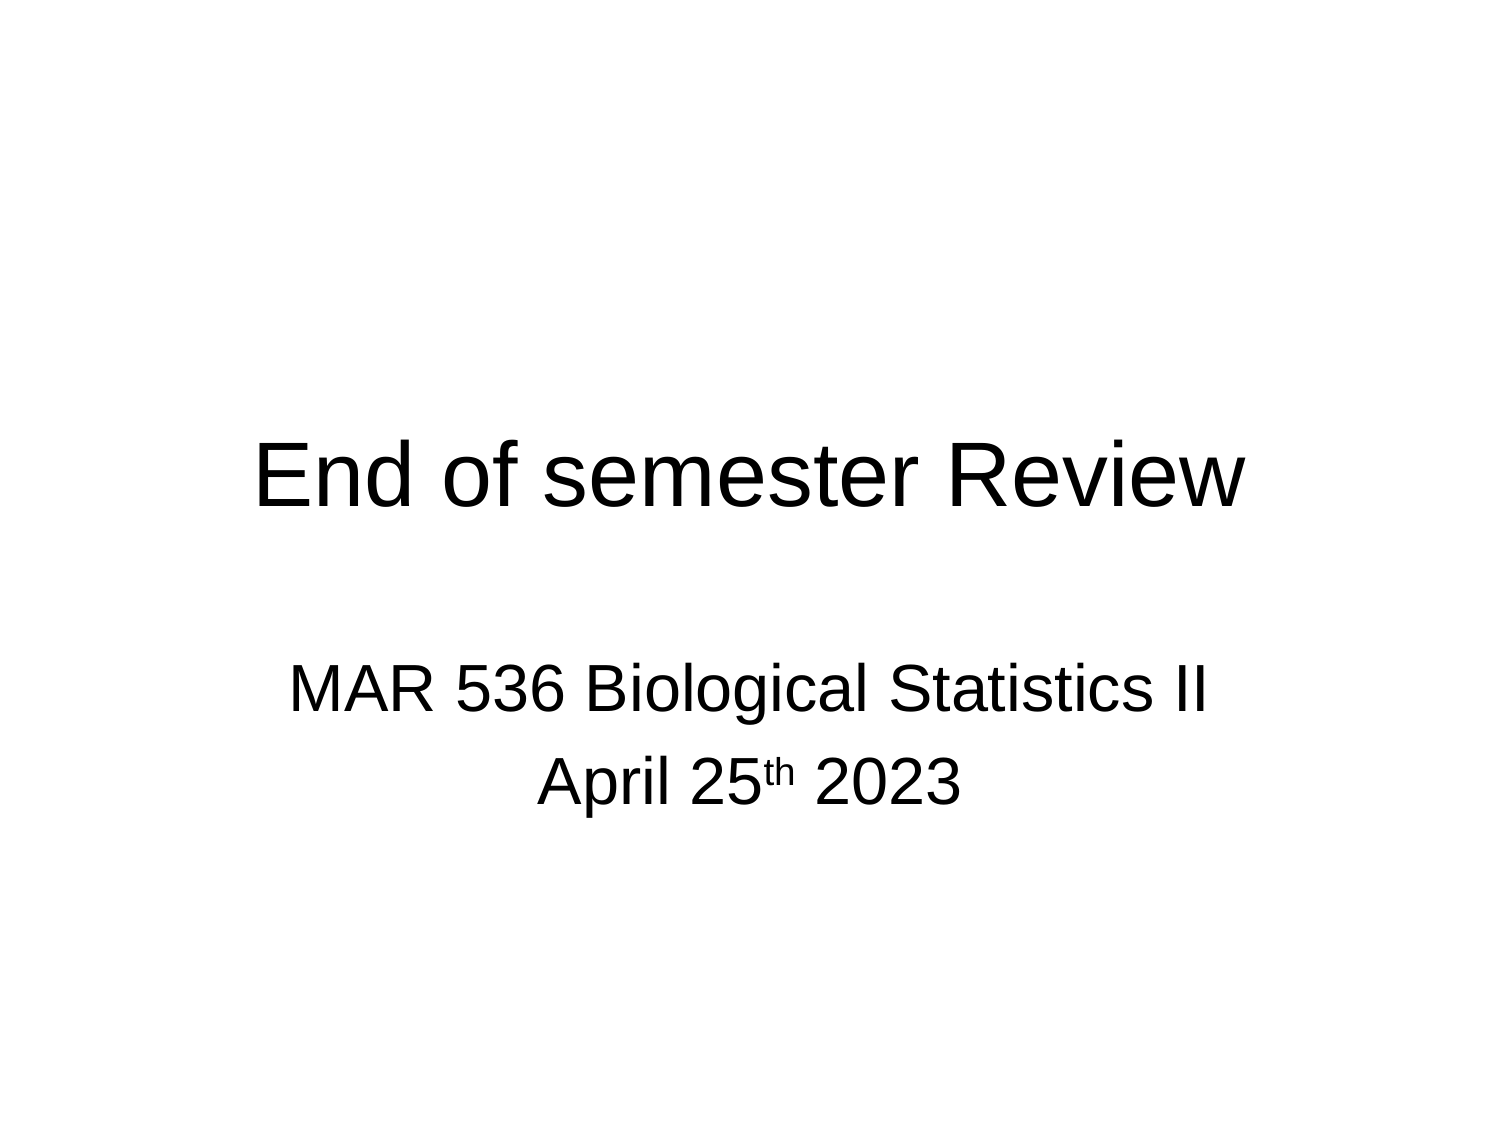

# End of semester Review
MAR 536 Biological Statistics II
April 25th 2023